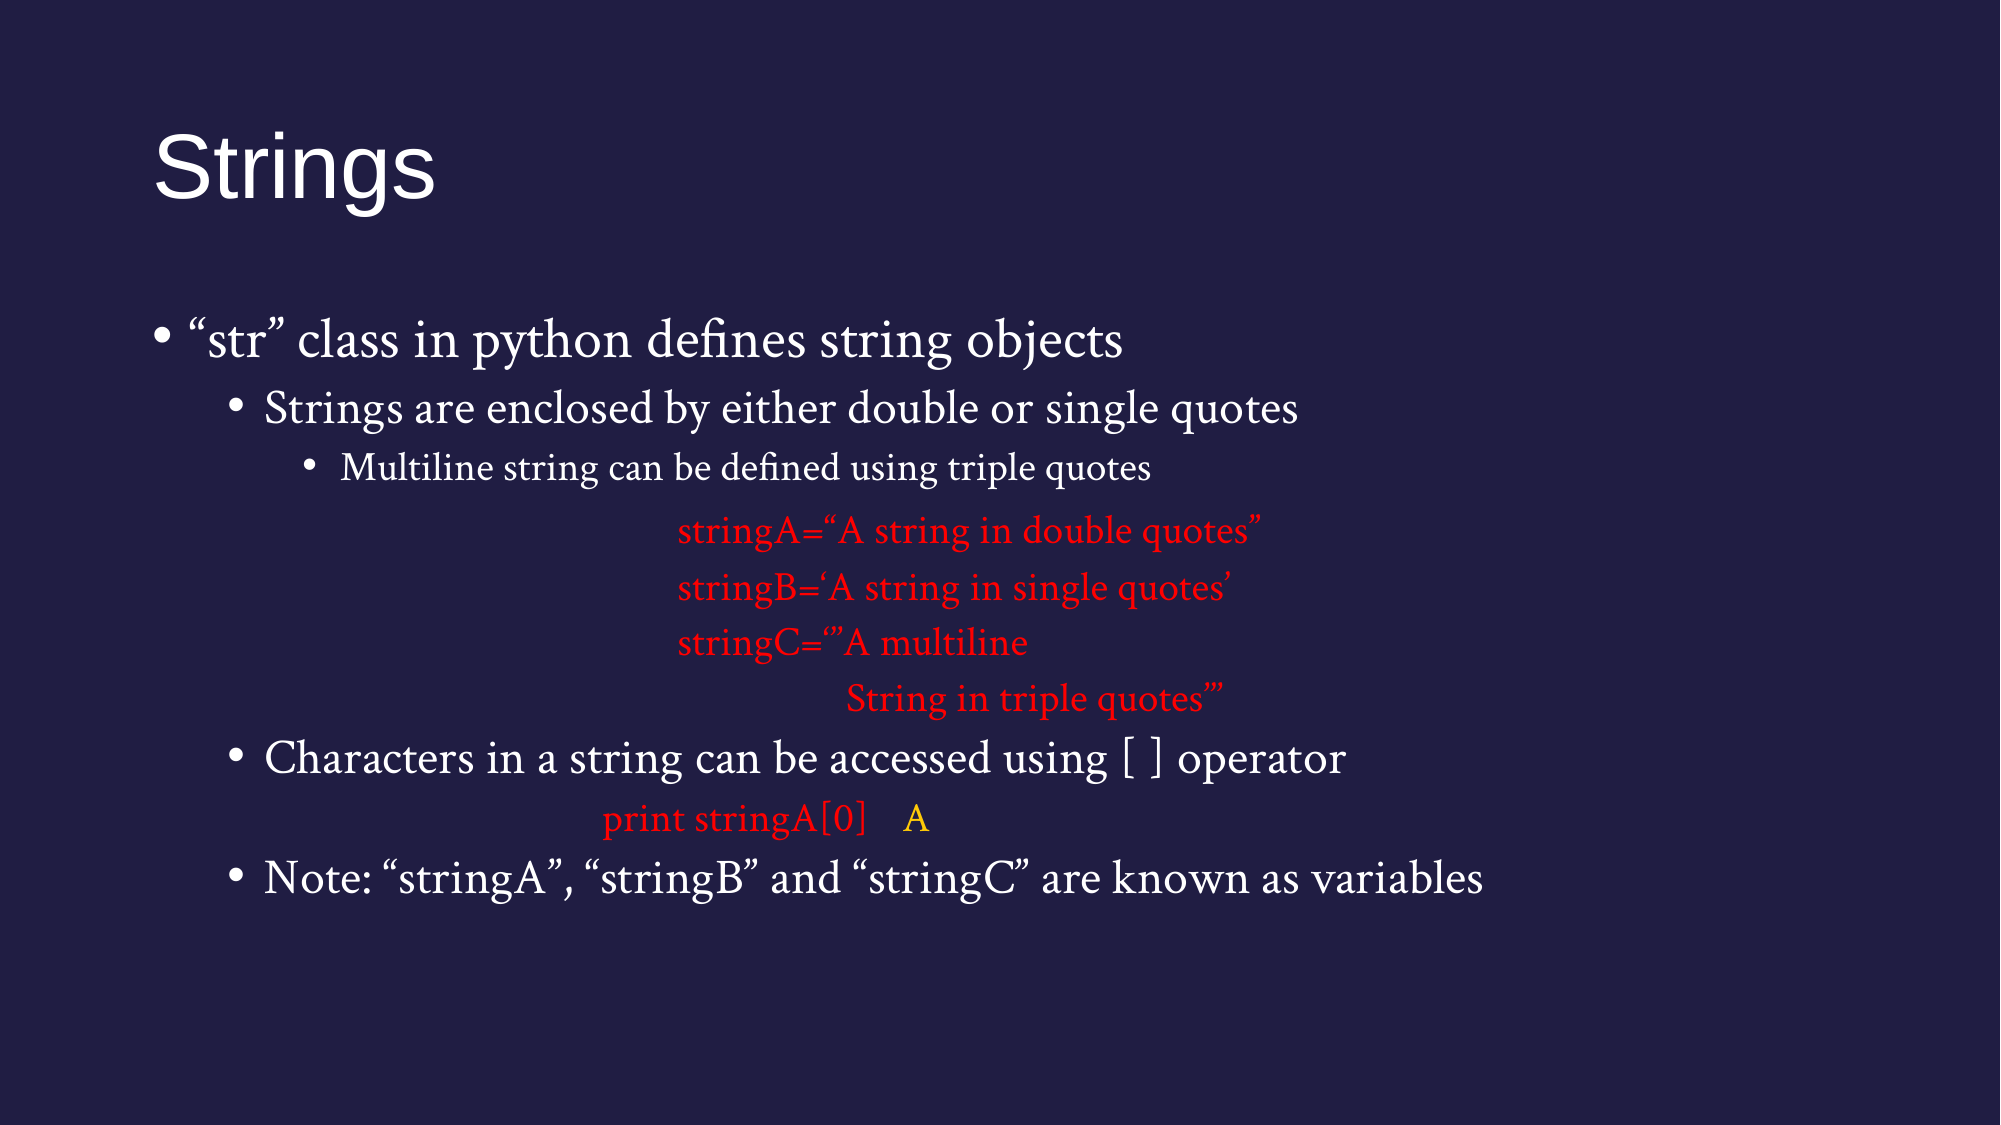

# Strings
“str” class in python defines string objects
Strings are enclosed by either double or single quotes
Multiline string can be defined using triple quotes
			stringA=“A string in double quotes”
			stringB=‘A string in single quotes’
			stringC=‘’’A multiline
				  String in triple quotes’’’
Characters in a string can be accessed using [ ] operator
		print stringA[0]	A
Note: “stringA”, “stringB” and “stringC” are known as variables